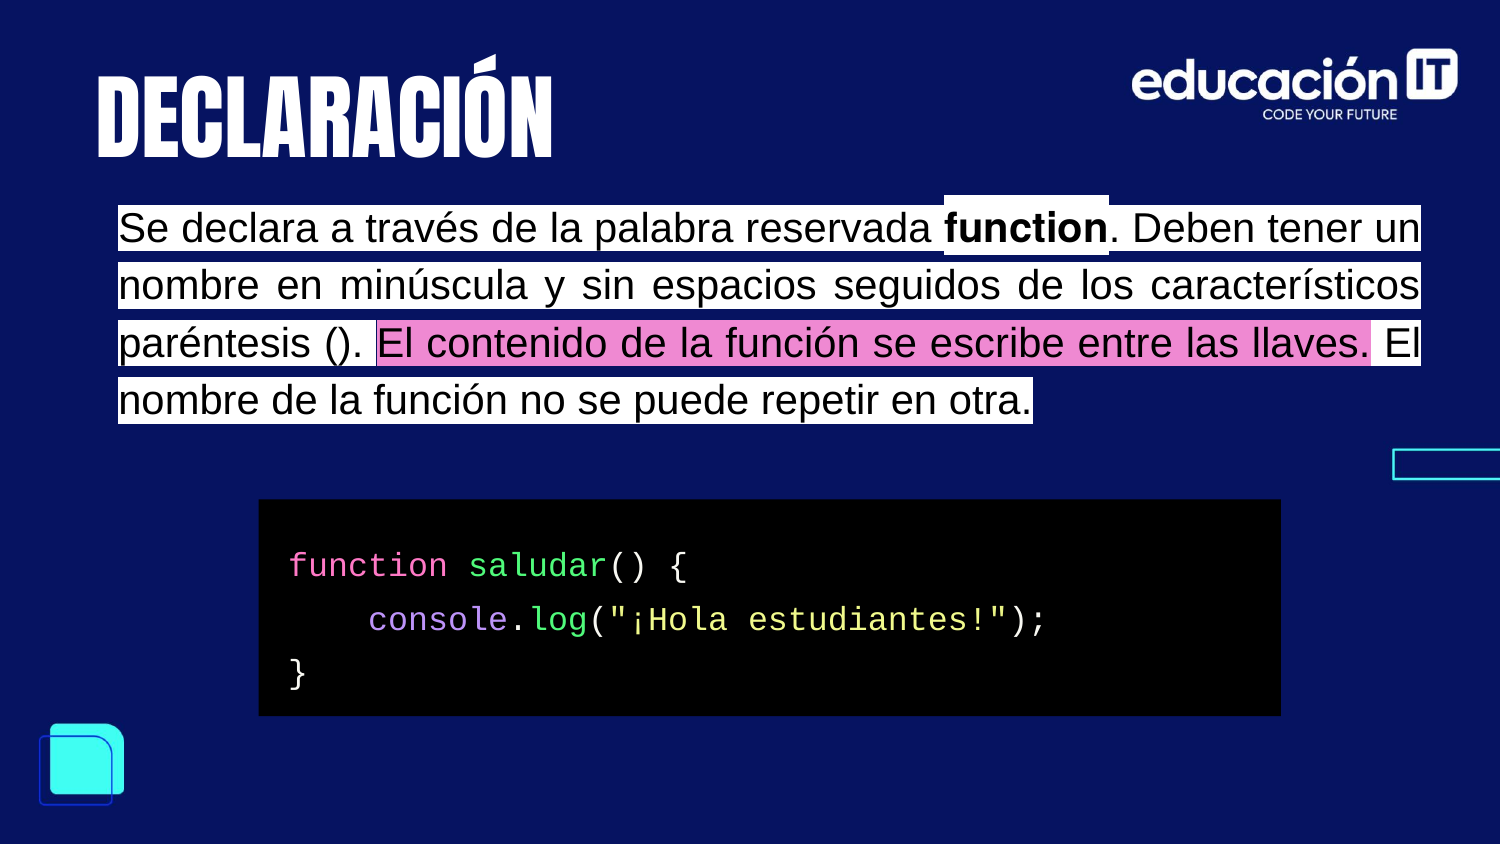

DECLARACIÓN
Se declara a través de la palabra reservada function. Deben tener un nombre en minúscula y sin espacios seguidos de los característicos paréntesis (). El contenido de la función se escribe entre las llaves. El nombre de la función no se puede repetir en otra.
function saludar() {
    console.log("¡Hola estudiantes!");
}